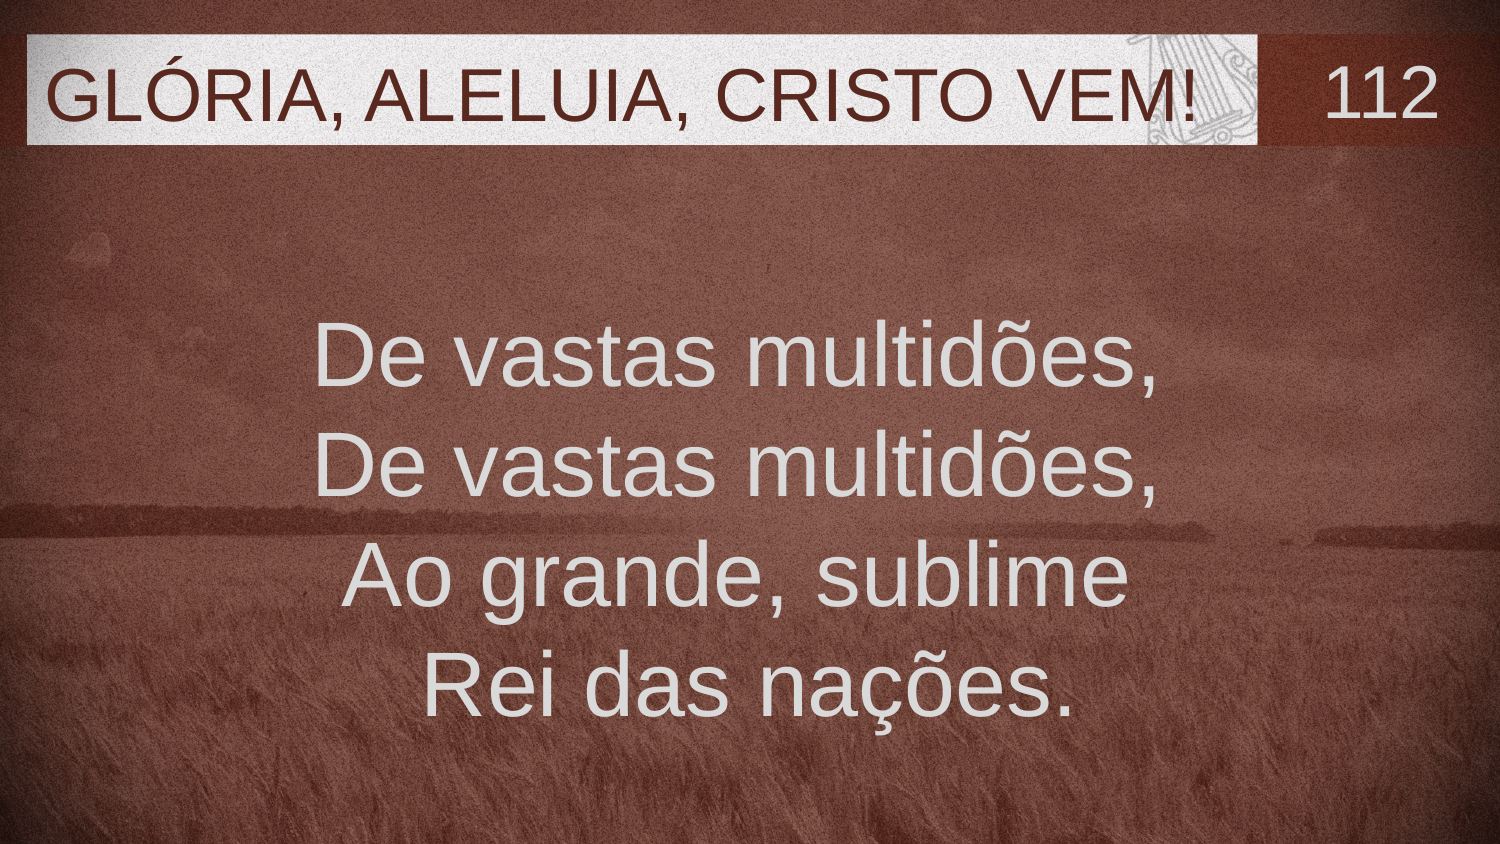

# GLÓRIA, ALELUIA, CRISTO VEM!
112
De vastas multidões,
De vastas multidões,
Ao grande, sublime
Rei das nações.